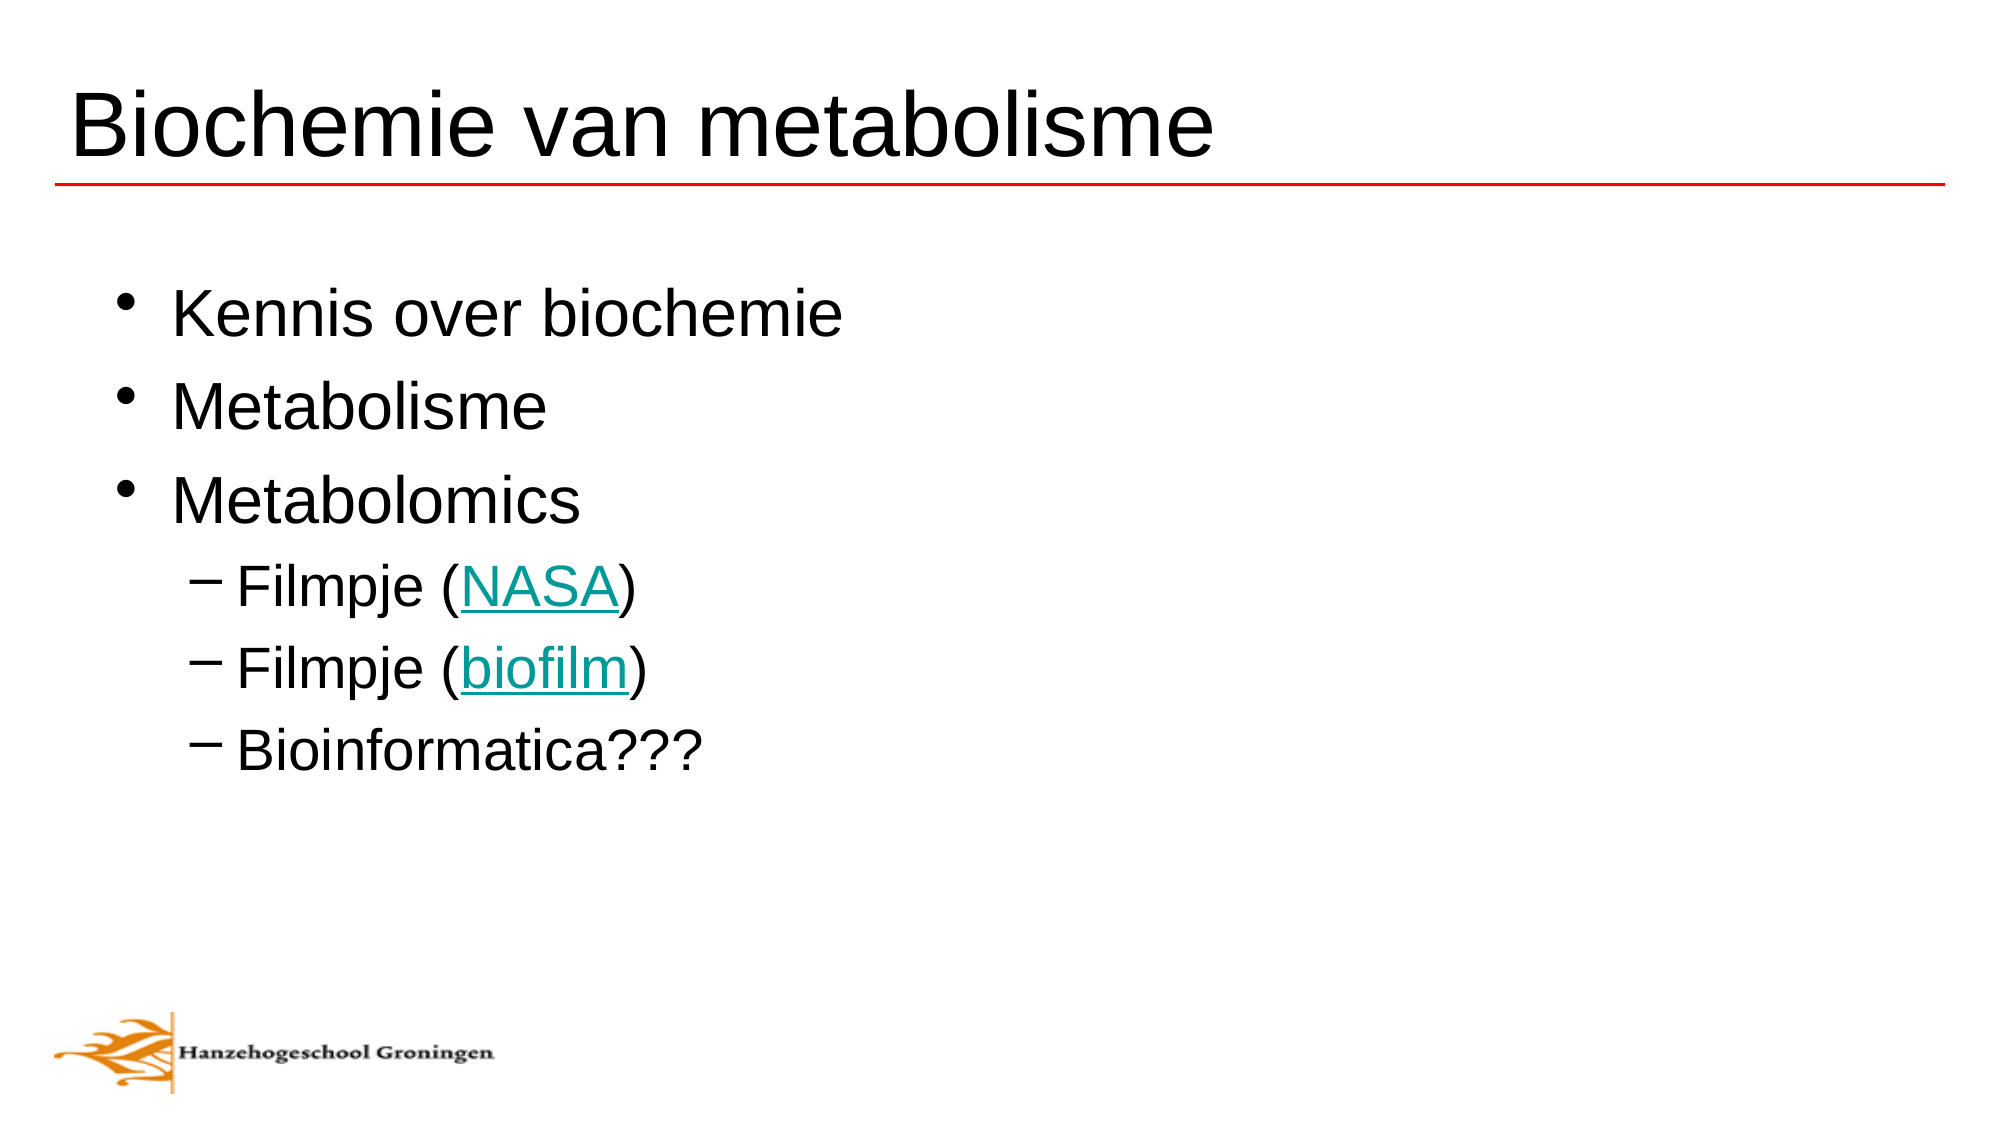

# Biochemie van metabolisme
Kennis over biochemie
Metabolisme
Metabolomics
Filmpje (NASA)
Filmpje (biofilm)
Bioinformatica???